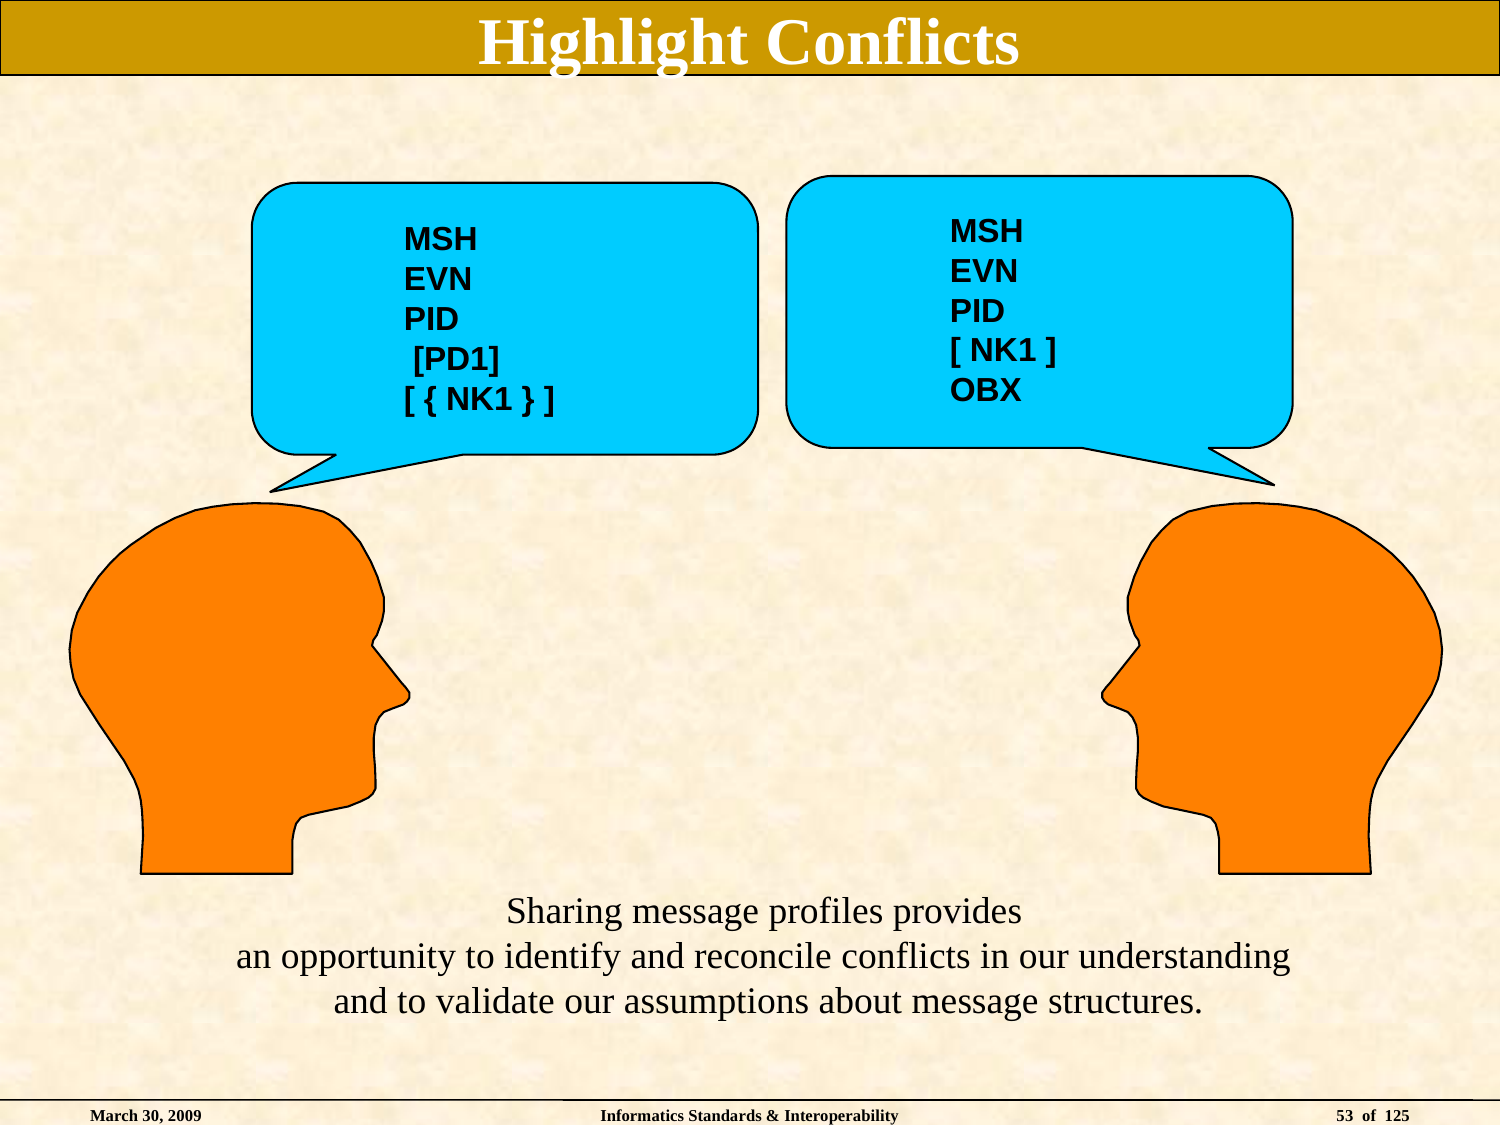

# Highlight Conflicts

MSH
EVN
PID
[ NK1 ]
OBX
MSH
EVN
PID
 [PD1]
[ { NK1 } ]

Sharing message profiles provides
an opportunity to identify and reconcile conflicts in our understanding
and to validate our assumptions about message structures.
March 30, 2009
Informatics Standards & Interoperability
53  of  125